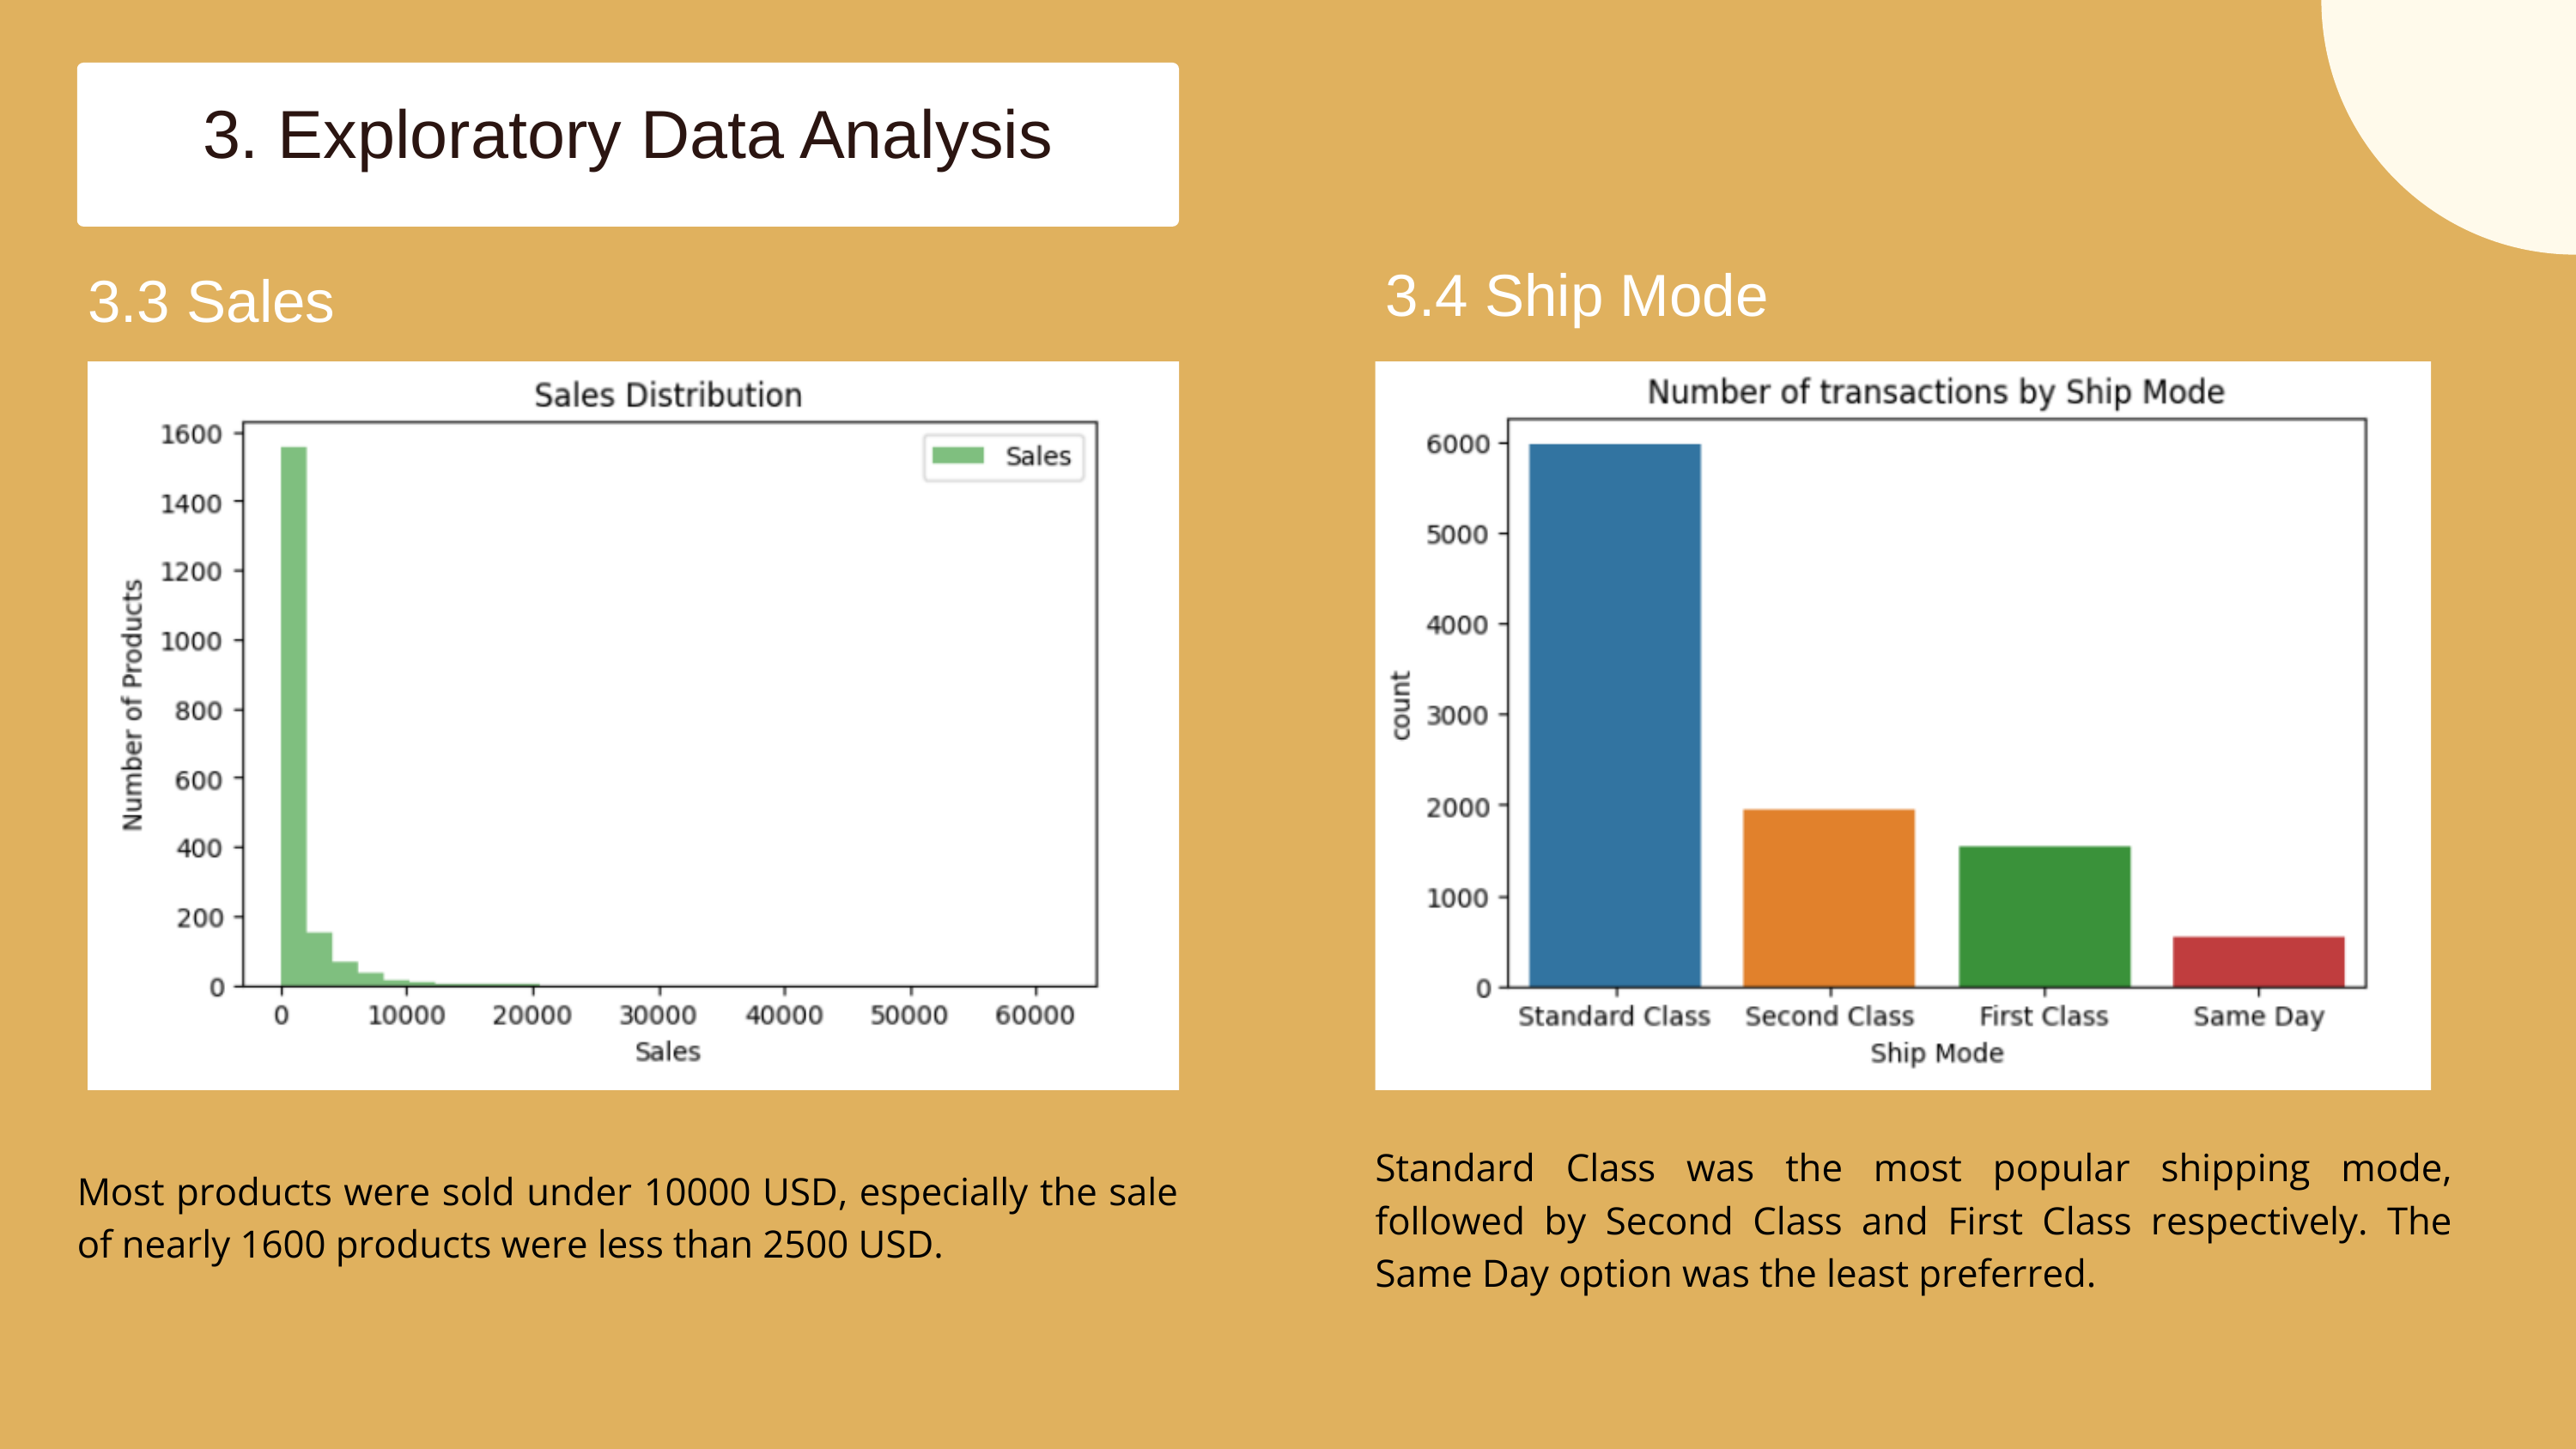

3. Exploratory Data Analysis
3.3 Sales
3.4 Ship Mode

Standard Class was the most popular shipping mode, followed by Second Class and First Class respectively. The Same Day option was the least preferred.
Most products were sold under 10000 USD, especially the sale of nearly 1600 products were less than 2500 USD.